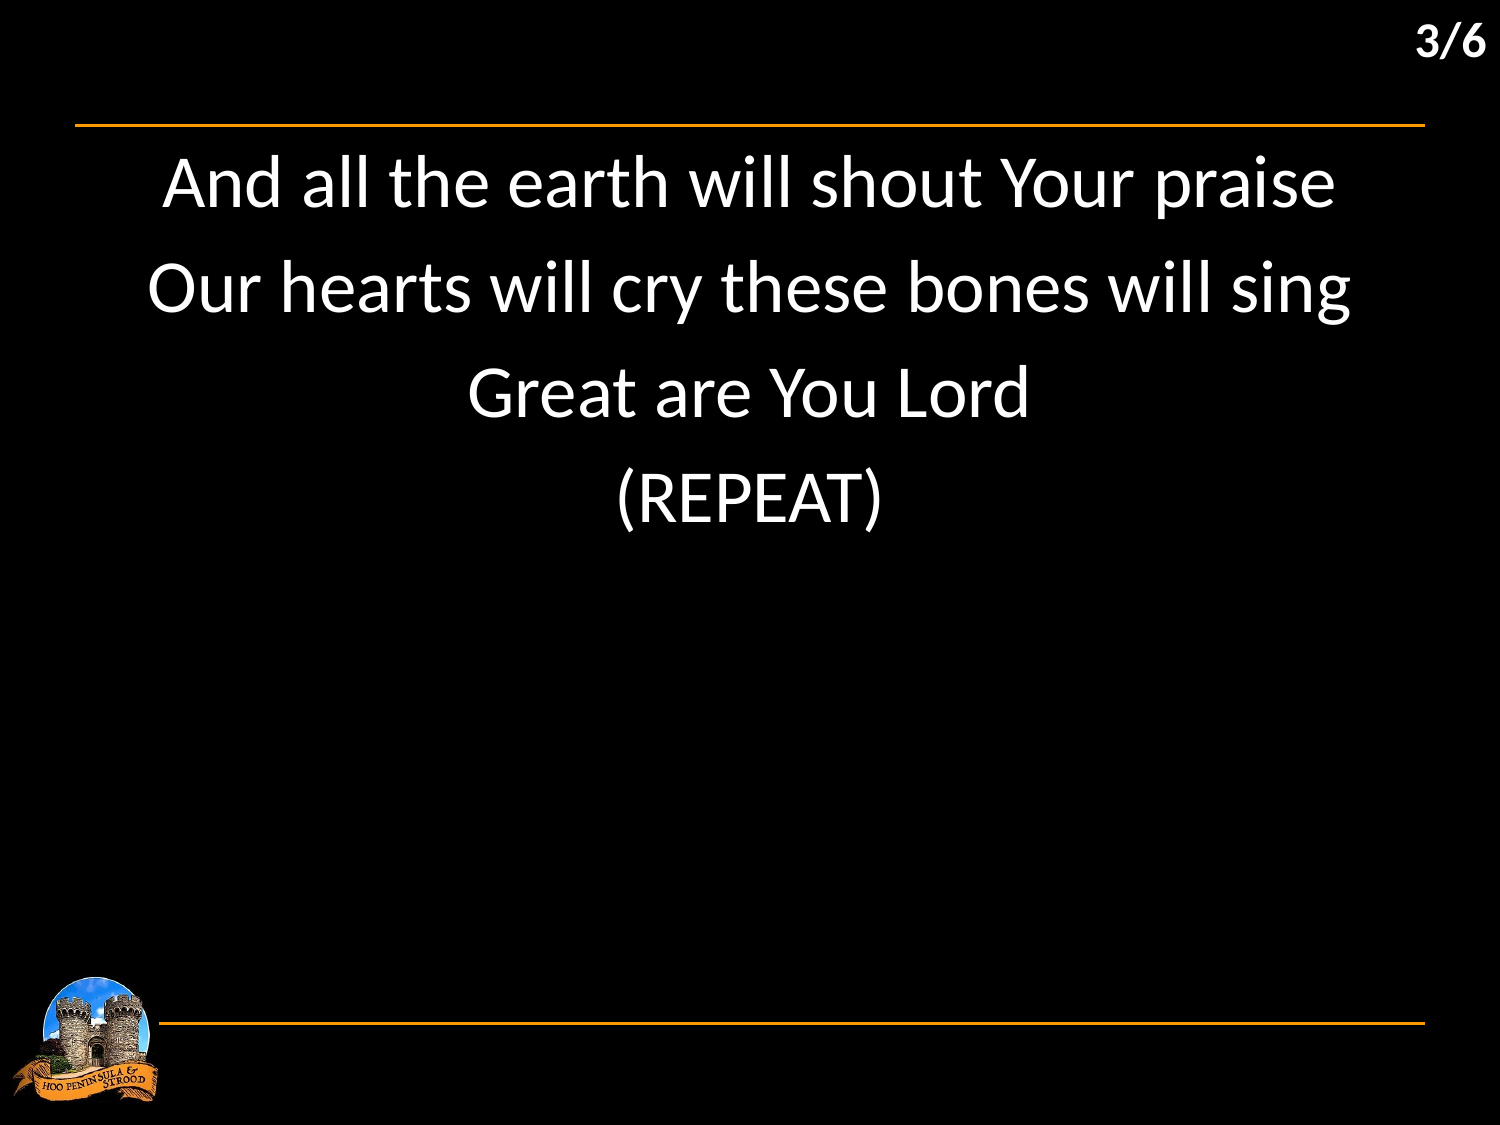

3/6
And all the earth will shout Your praise
Our hearts will cry these bones will sing
Great are You Lord
(REPEAT)